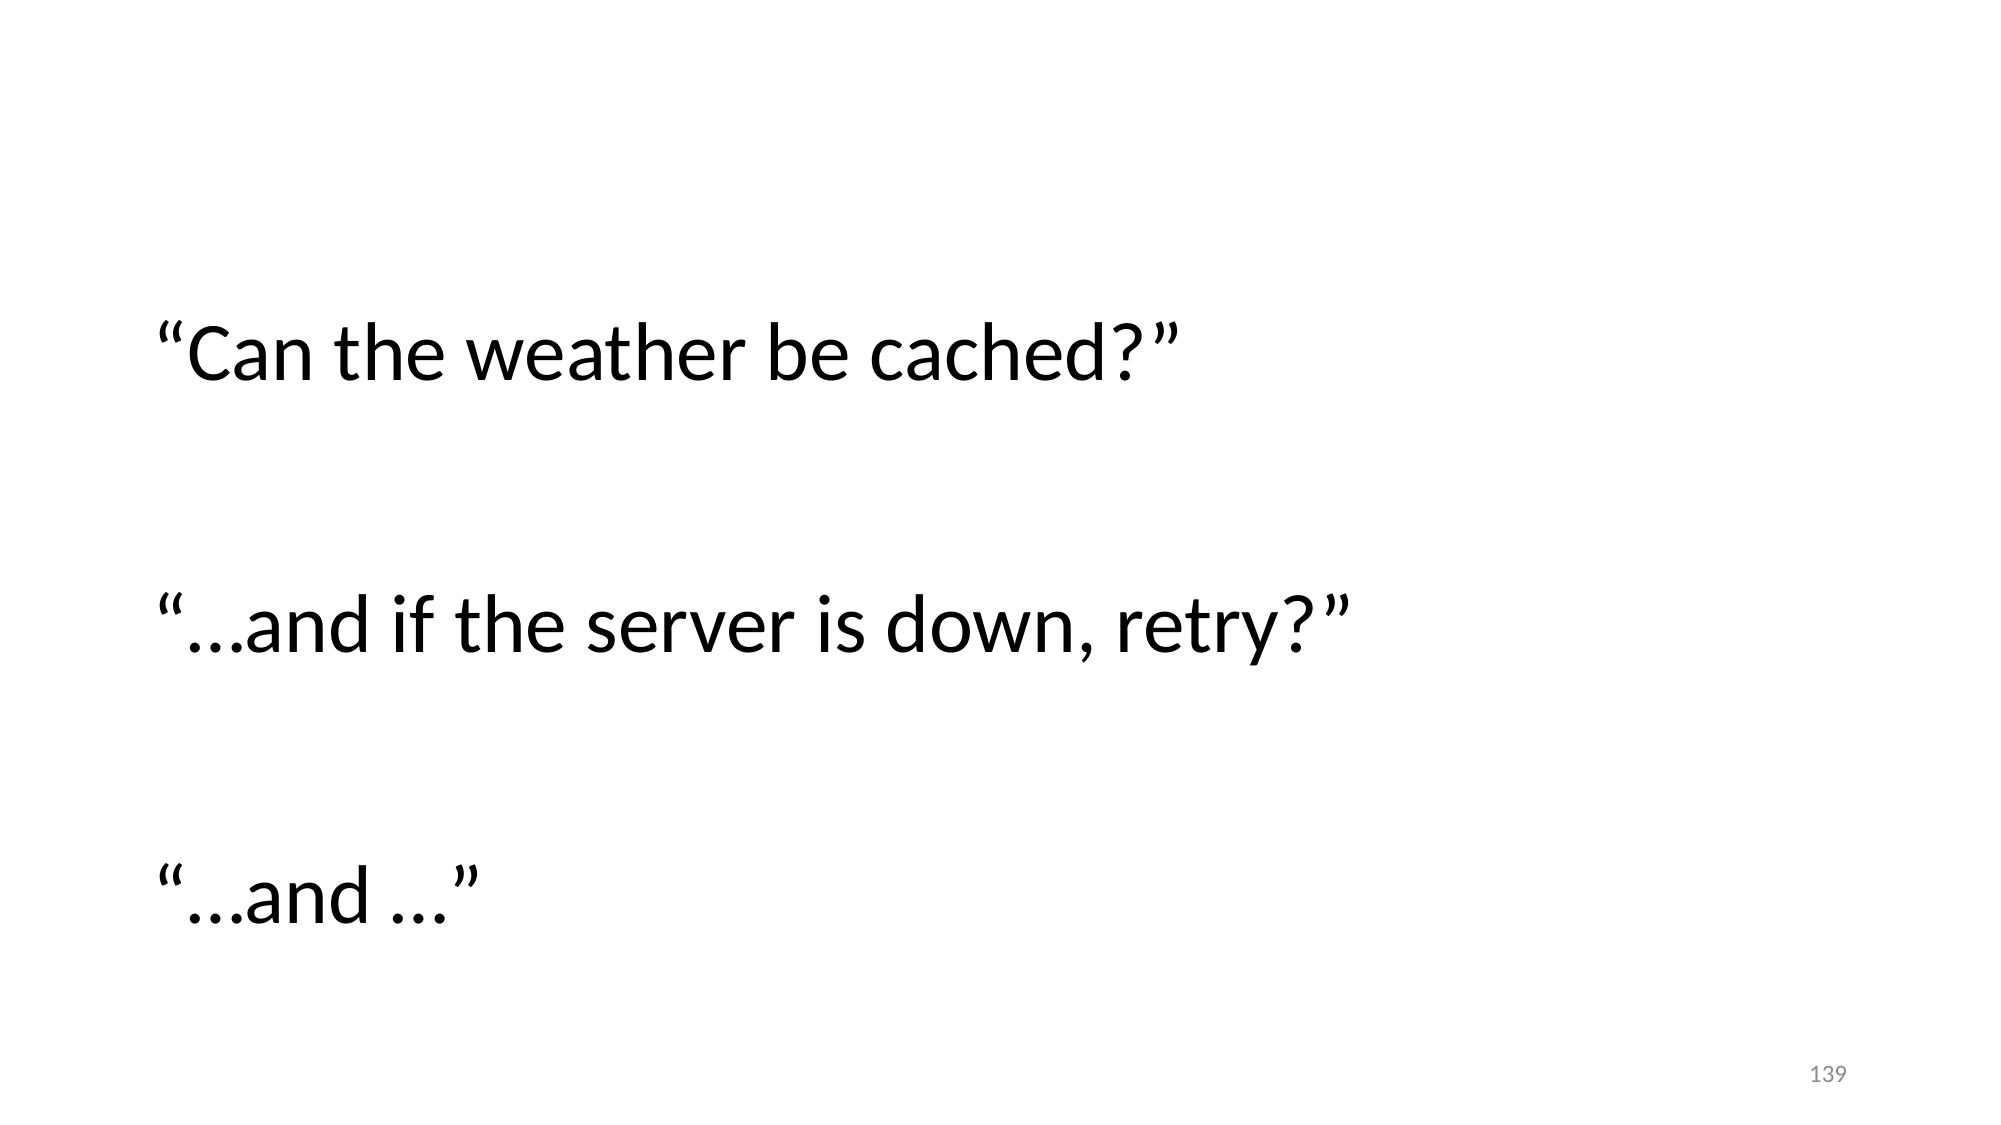

“Can the weather be cached?”

“…and if the server is down, retry?”

“…and …”
139